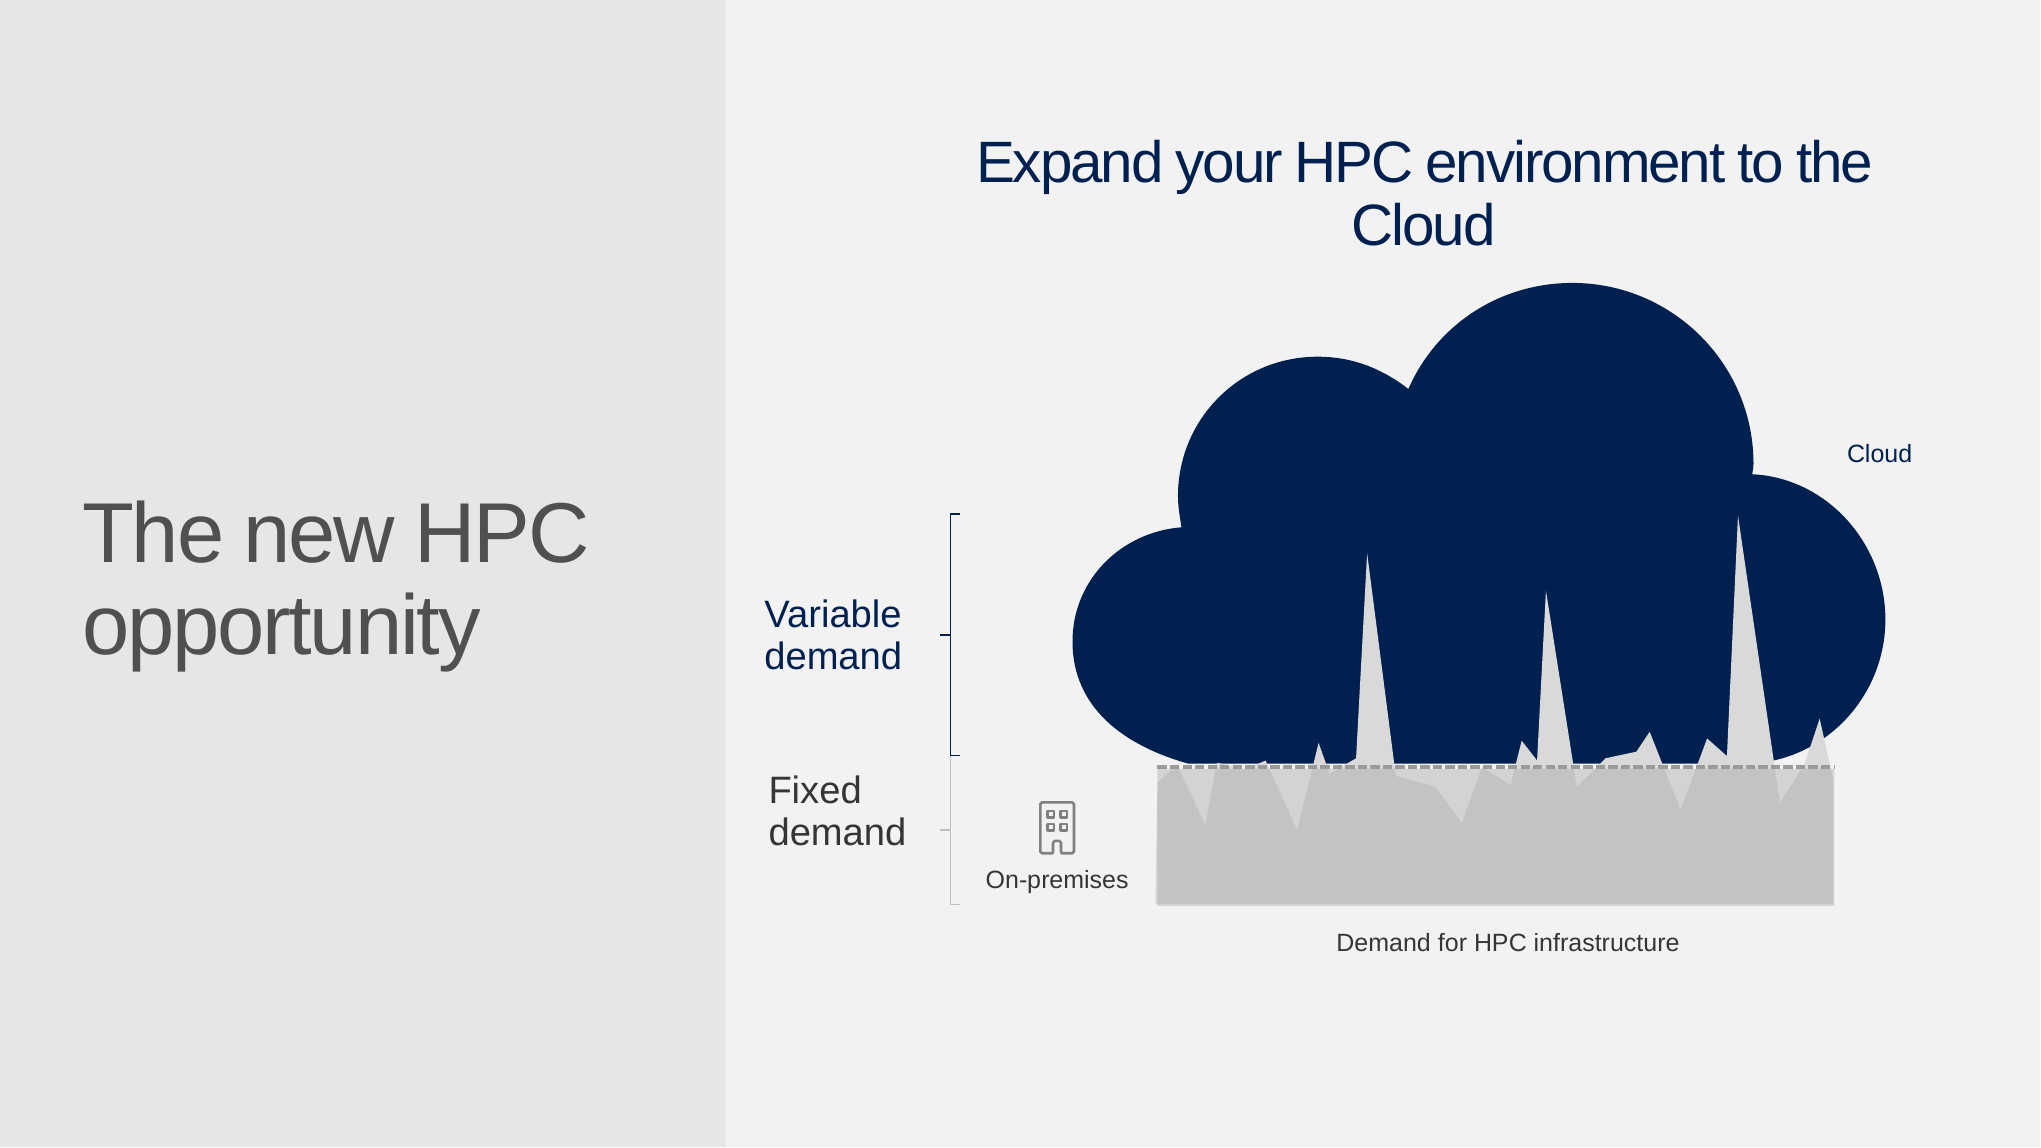

Expand your HPC environment to the Cloud

Cloud
The new HPC opportunity
Variable demand

Fixed demand

On-premises
Demand for HPC infrastructure